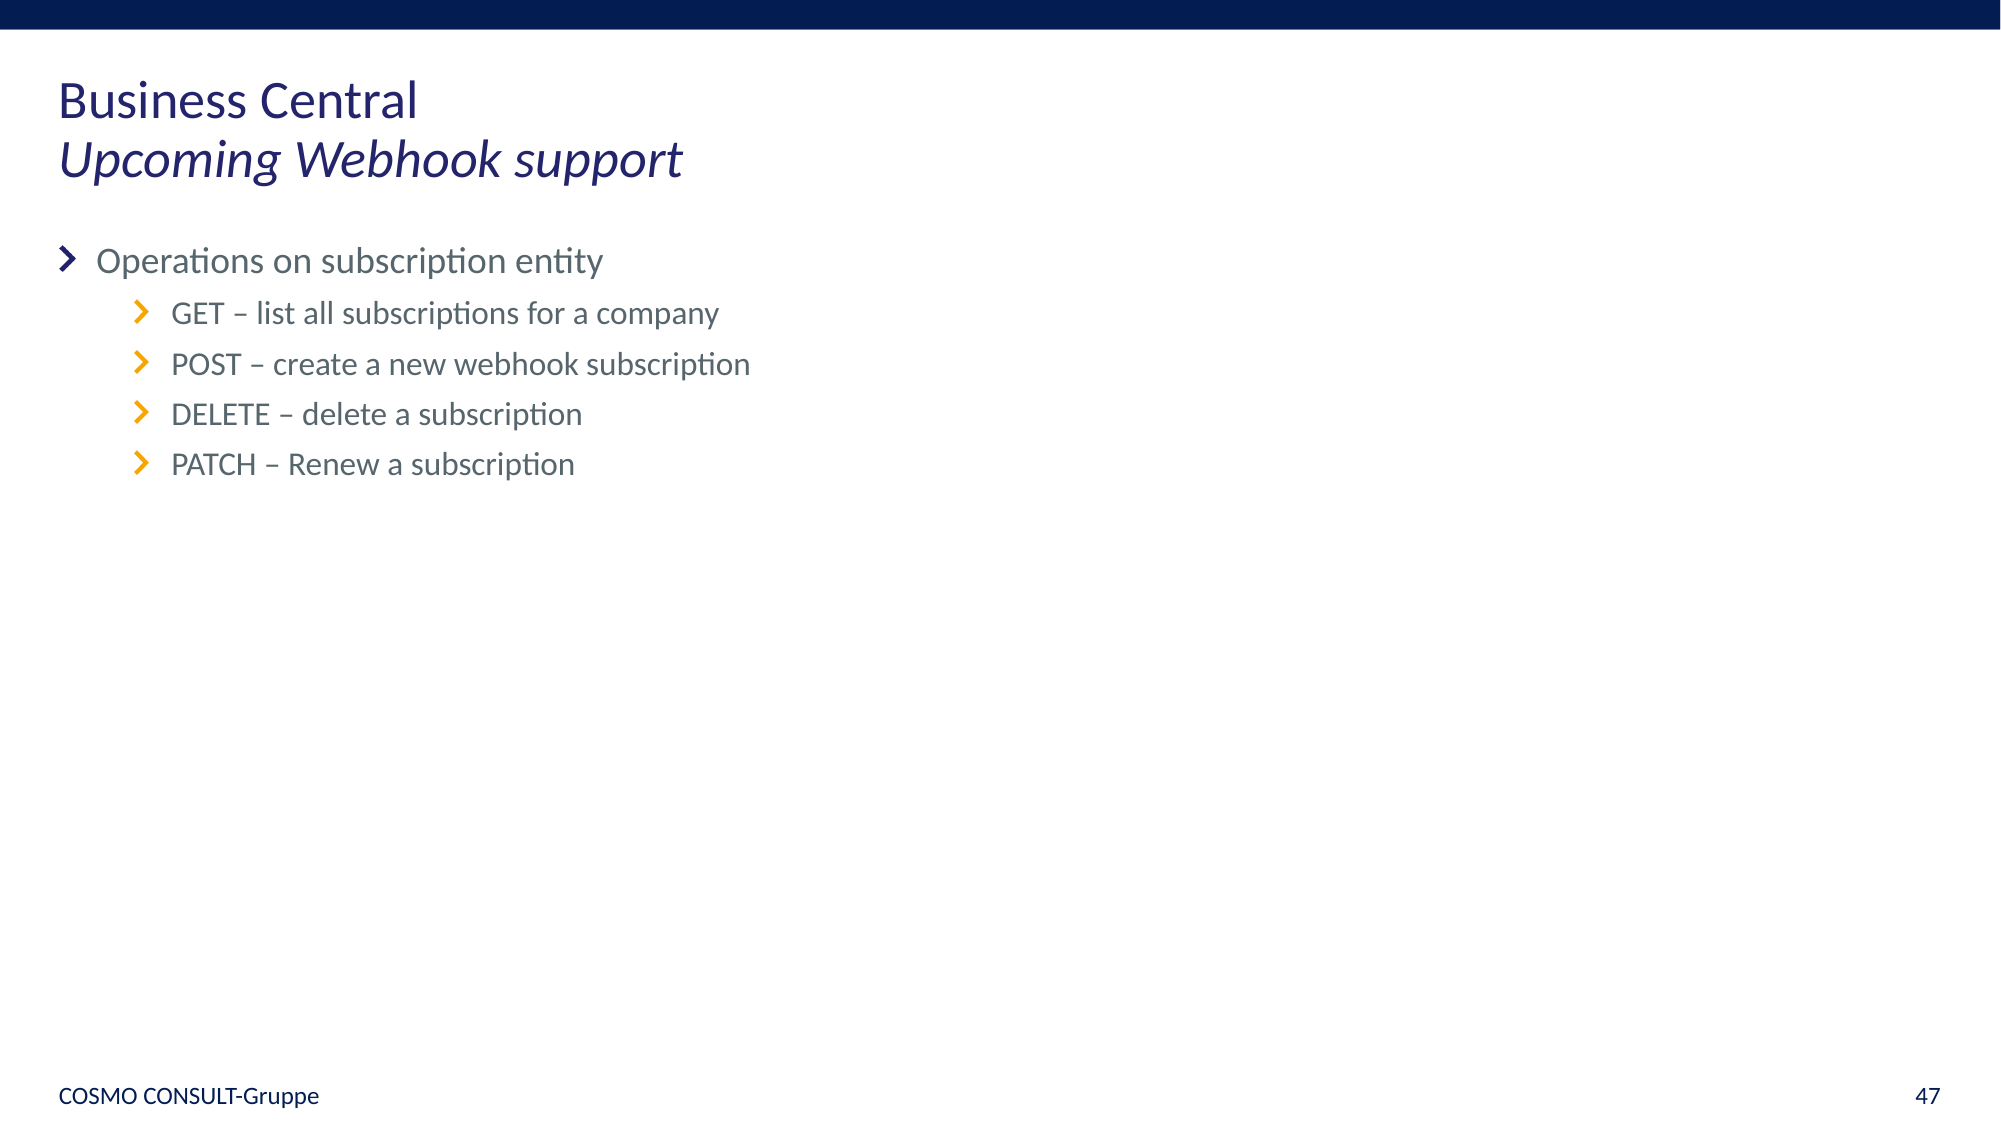

# Business Central Upcoming Webhook support
Operations on subscription entity
GET – list all subscriptions for a company
POST – create a new webhook subscription
DELETE – delete a subscription
PATCH – Renew a subscription